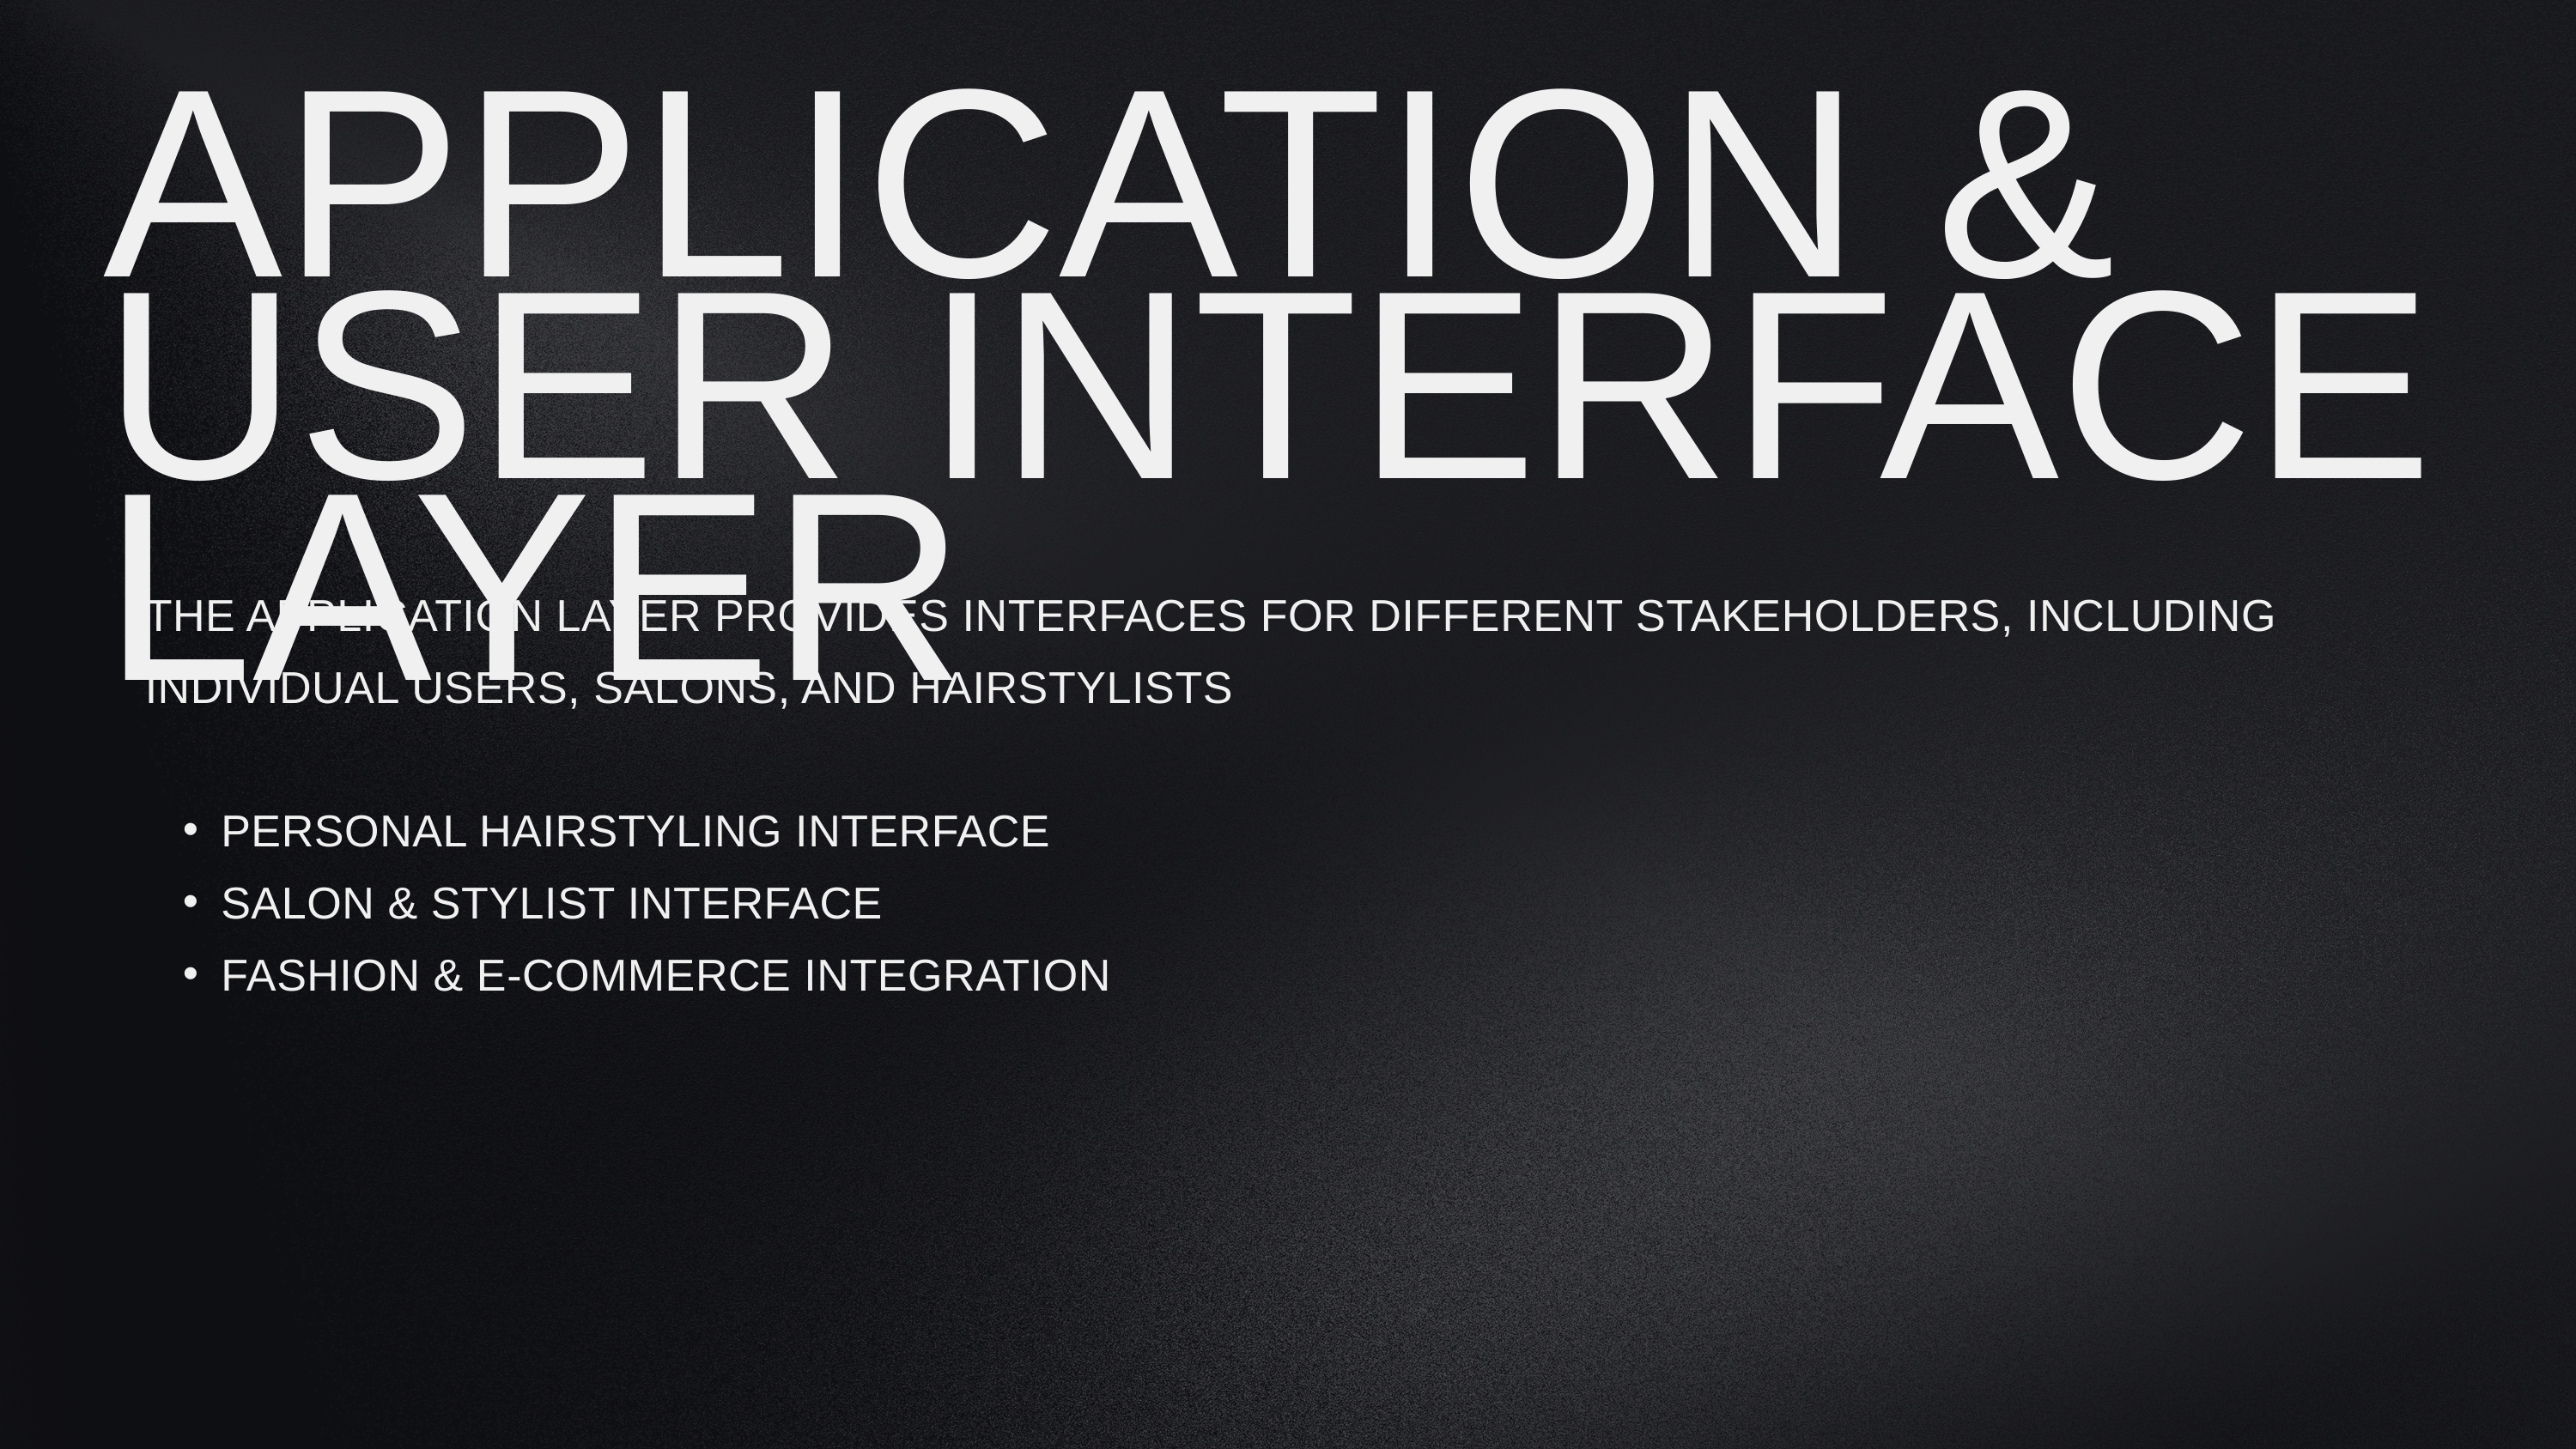

APPLICATION & USER INTERFACE LAYER
THE APPLICATION LAYER PROVIDES INTERFACES FOR DIFFERENT STAKEHOLDERS, INCLUDING INDIVIDUAL USERS, SALONS, AND HAIRSTYLISTS

PERSONAL HAIRSTYLING INTERFACE
SALON & STYLIST INTERFACE
FASHION & E-COMMERCE INTEGRATION